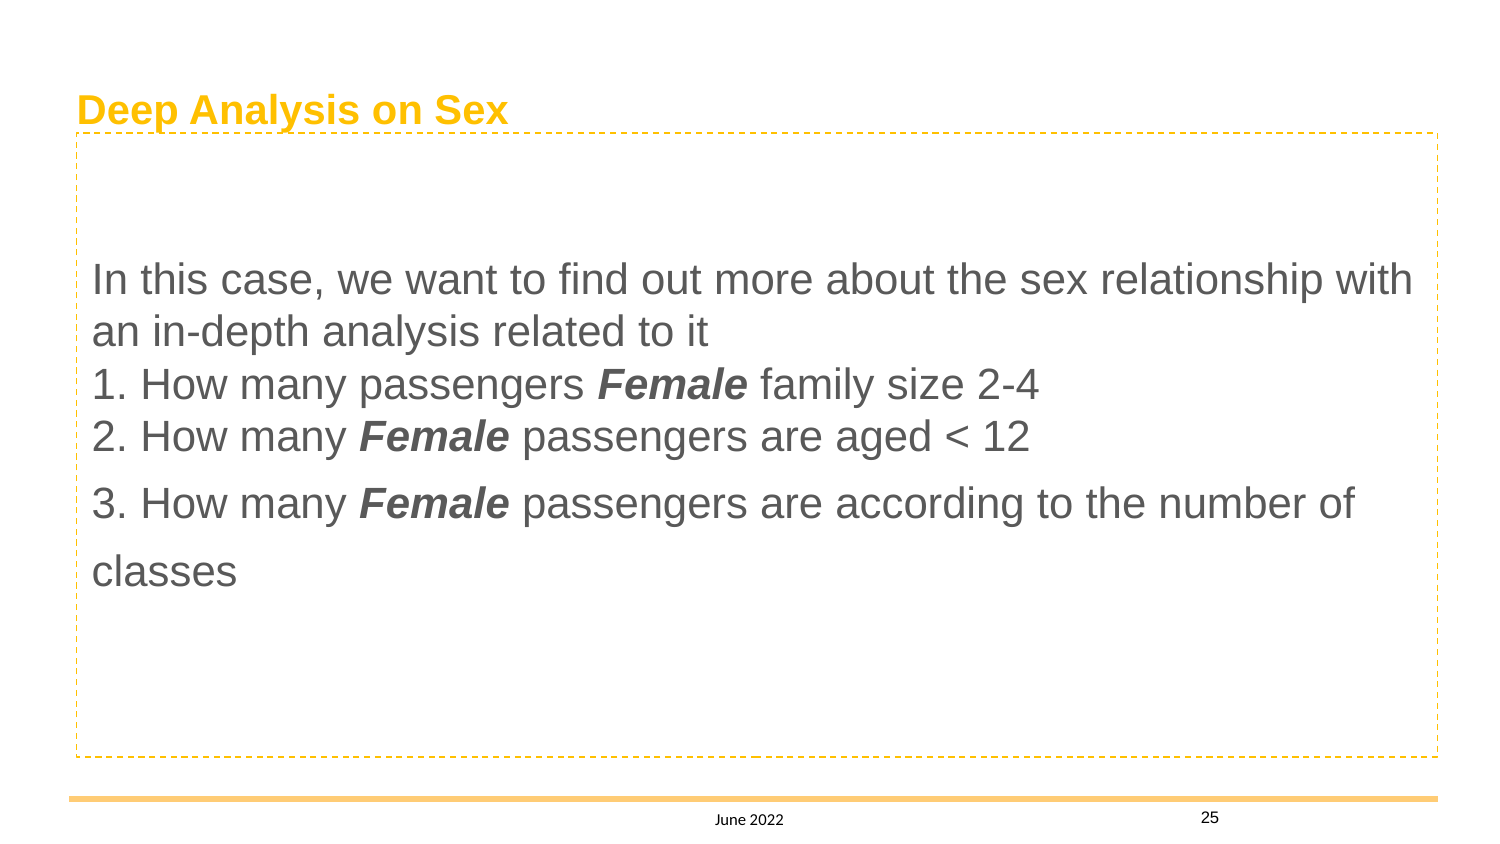

# Deep Analysis on Sex
In this case, we want to find out more about the sex relationship with an in-depth analysis related to it
1. How many passengers Female family size 2-4
2. How many Female passengers are aged < 12
3. How many Female passengers are according to the number of classes

25

June 2022